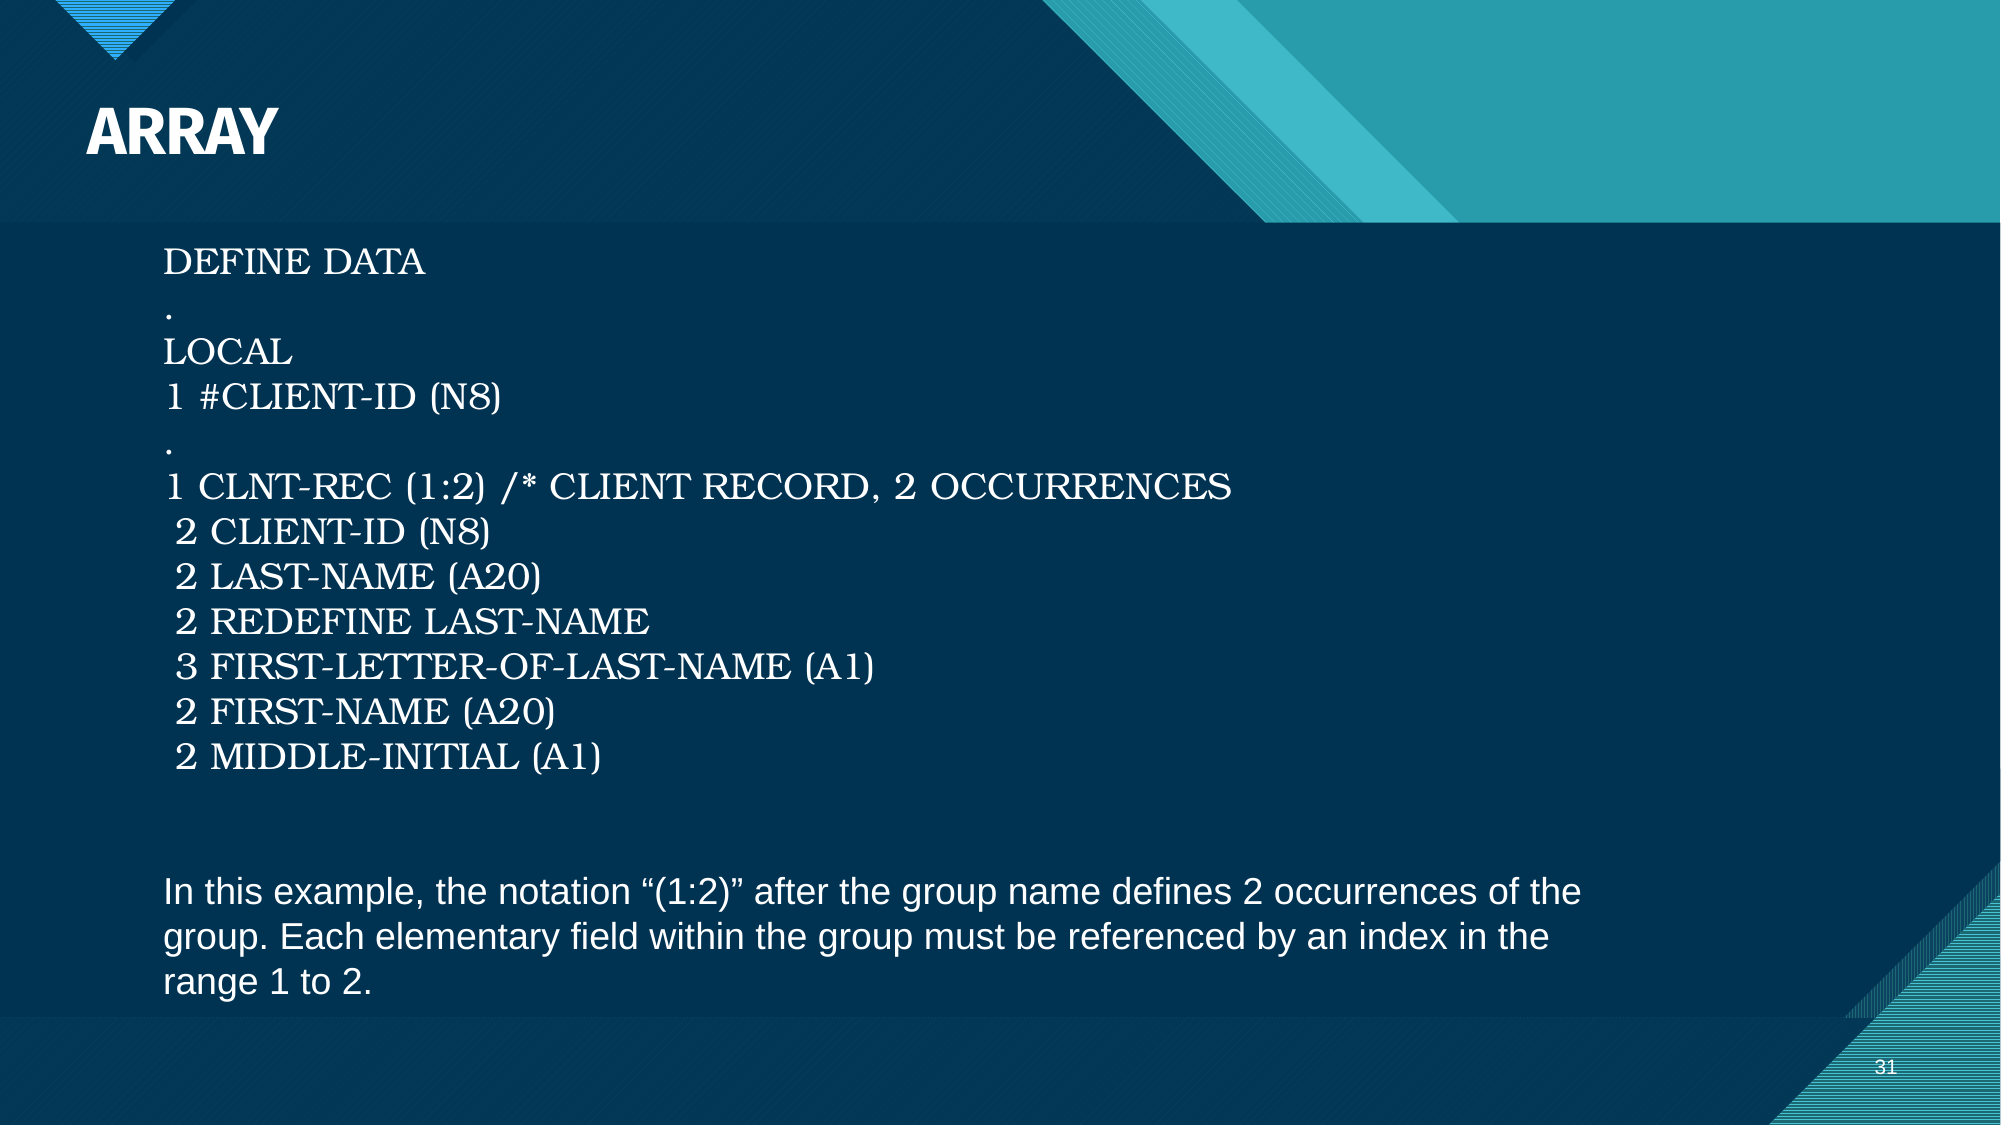

# ARRAY
DEFINE DATA
.
LOCAL
1 #CLIENT-ID (N8)
.
1 CLNT-REC (1:2) /* CLIENT RECORD, 2 OCCURRENCES
 2 CLIENT-ID (N8)
 2 LAST-NAME (A20)
 2 REDEFINE LAST-NAME
 3 FIRST-LETTER-OF-LAST-NAME (A1)
 2 FIRST-NAME (A20)
 2 MIDDLE-INITIAL (A1)

In this example, the notation “(1:2)” after the group name defines 2 occurrences of the group. Each elementary field within the group must be referenced by an index in the range 1 to 2.
31